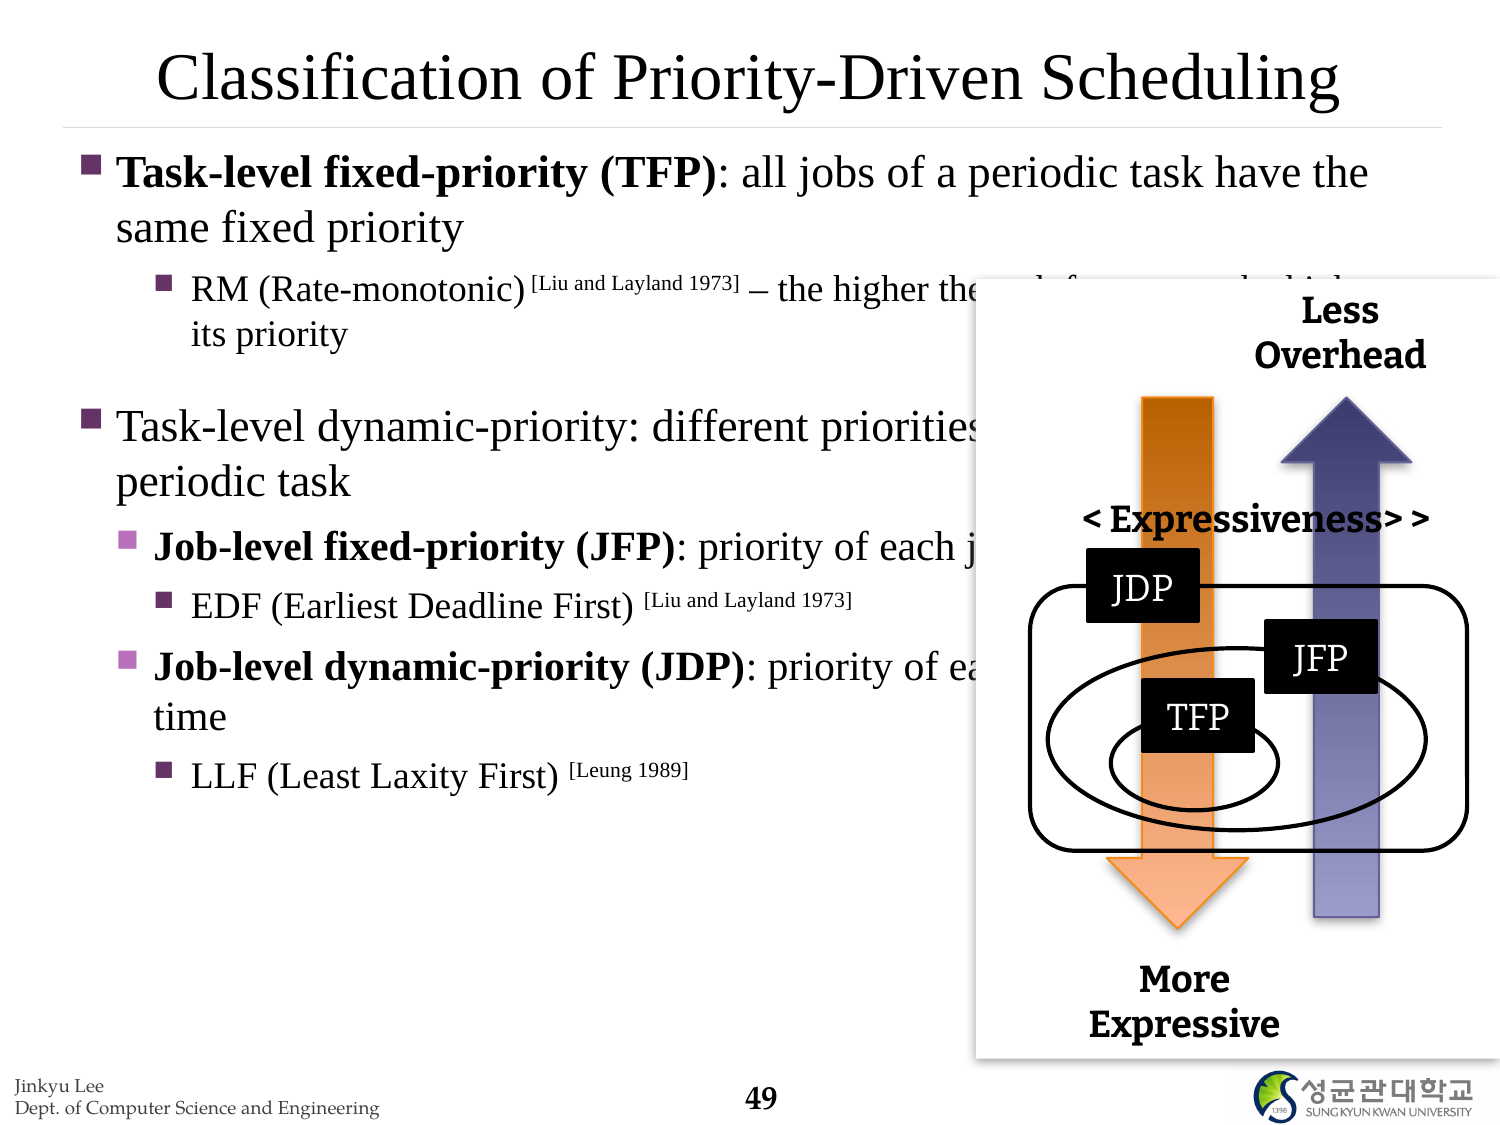

# Classification of Priority-Driven Scheduling
Task-level fixed-priority (TFP): all jobs of a periodic task have the same fixed priority
RM (Rate-monotonic) [Liu and Layland 1973] – the higher the task frequency, the higher its priority
Task-level dynamic-priority: different priorities to individual jobs of a periodic task
Job-level fixed-priority (JFP): priority of each job is fixed
EDF (Earliest Deadline First) [Liu and Layland 1973]
Job-level dynamic-priority (JDP): priority of each job can change over time
LLF (Least Laxity First) [Leung 1989]

Less Overhead

< Expressiveness> >
JDP

JFP

TFP

More
Expressive